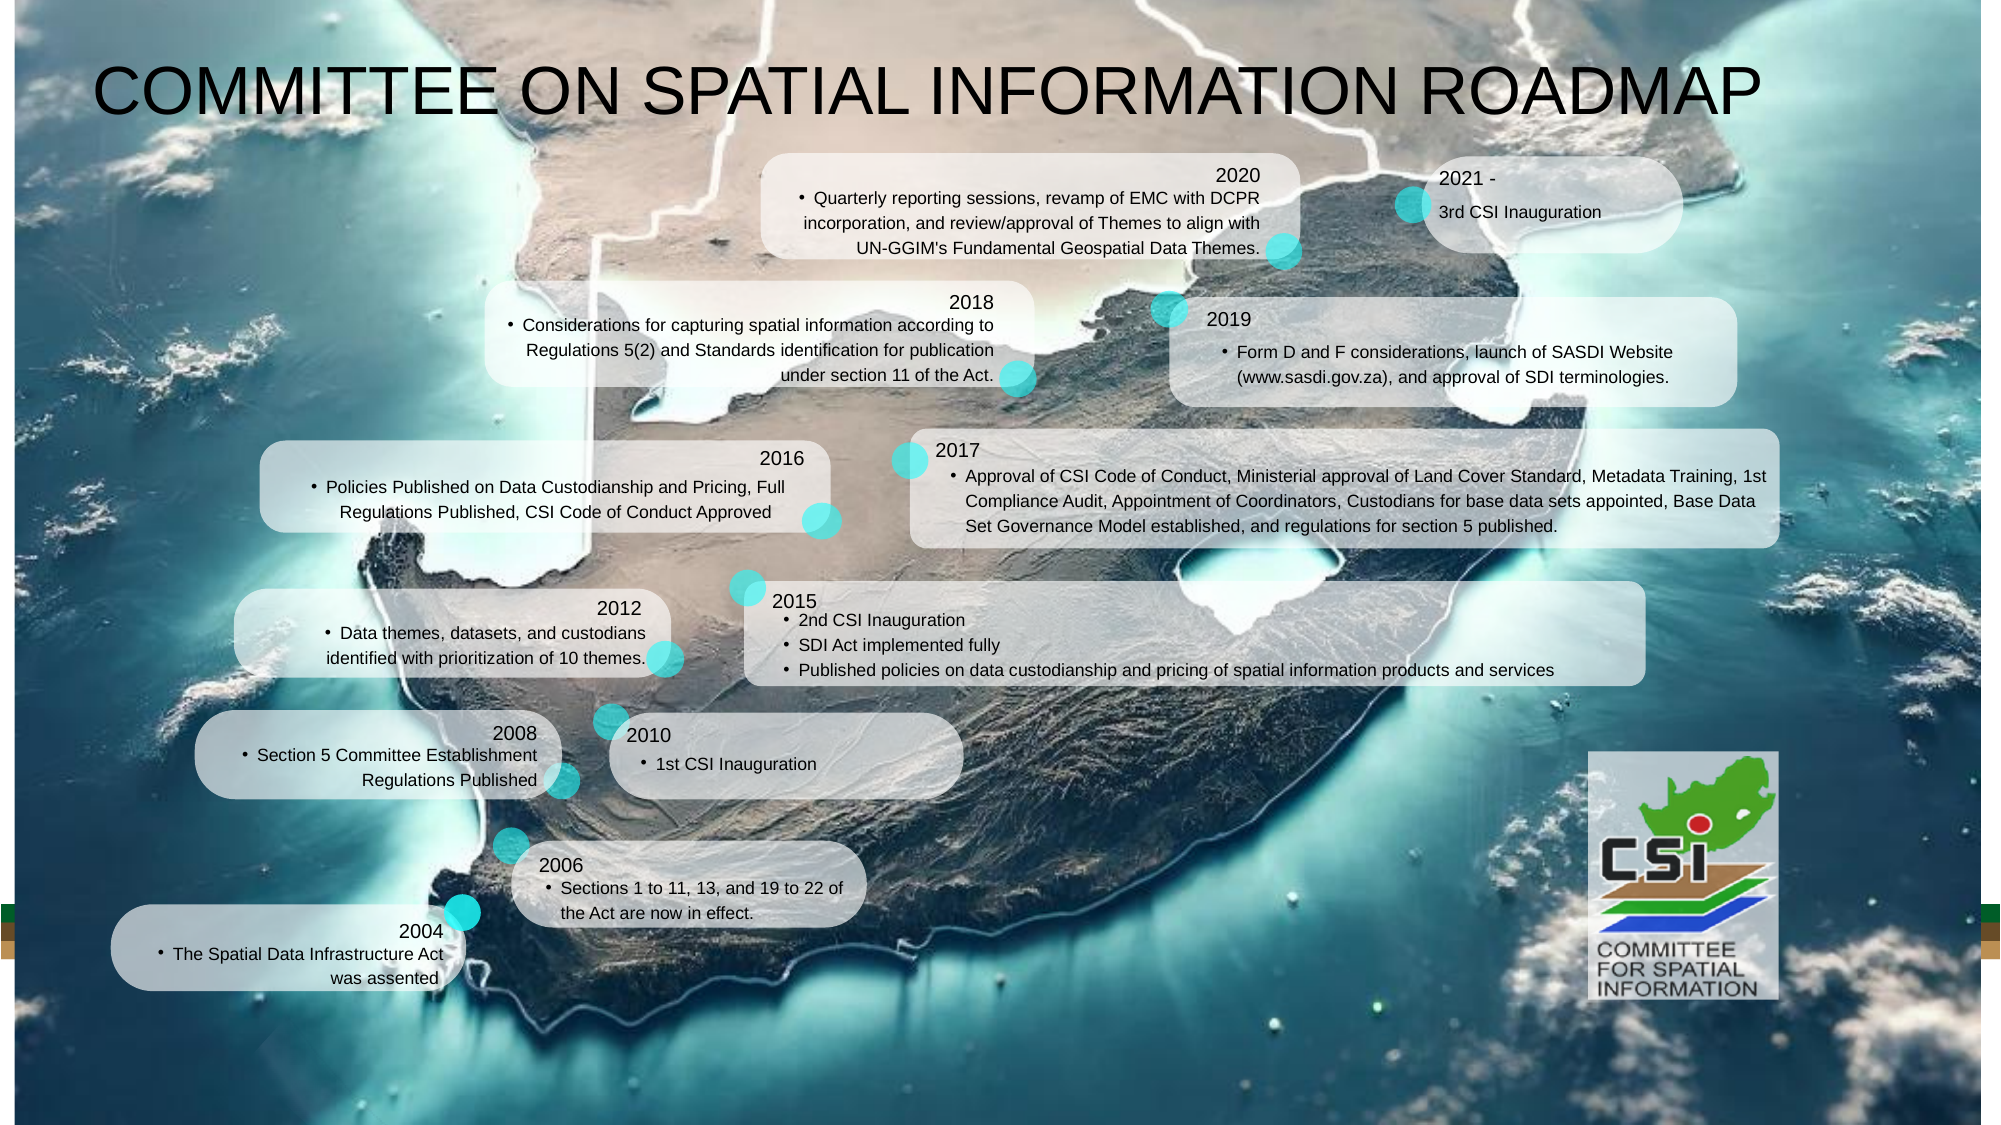

#

COMMITTEE ON SPATIAL INFORMATION ROADMAP

2020
Quarterly reporting sessions, revamp of EMC with DCPR incorporation, and review/approval of Themes to align with UN-GGIM's Fundamental Geospatial Data Themes.

2021 -

3rd CSI Inauguration

2018
Considerations for capturing spatial information according to Regulations 5(2) and Standards identification for publication under section 11 of the Act.

2019
Form D and F considerations, launch of SASDI Website (www.sasdi.gov.za), and approval of SDI terminologies.

2017

Approval of CSI Code of Conduct, Ministerial approval of Land Cover Standard, Metadata Training, 1st Compliance Audit, Appointment of Coordinators, Custodians for base data sets appointed, Base Data Set Governance Model established, and regulations for section 5 published.

2016
Policies Published on Data Custodianship and Pricing, Full Regulations Published, CSI Code of Conduct Approved

2015
2nd CSI Inauguration
SDI Act implemented fully
Published policies on data custodianship and pricing of spatial information products and services

2012
Data themes, datasets, and custodians identified with prioritization of 10 themes.

2010
1st CSI Inauguration

2008
Section 5 Committee Establishment Regulations Published

2006
Sections 1 to 11, 13, and 19 to 22 of the Act are now in effect.

2004
The Spatial Data Infrastructure Act was assented